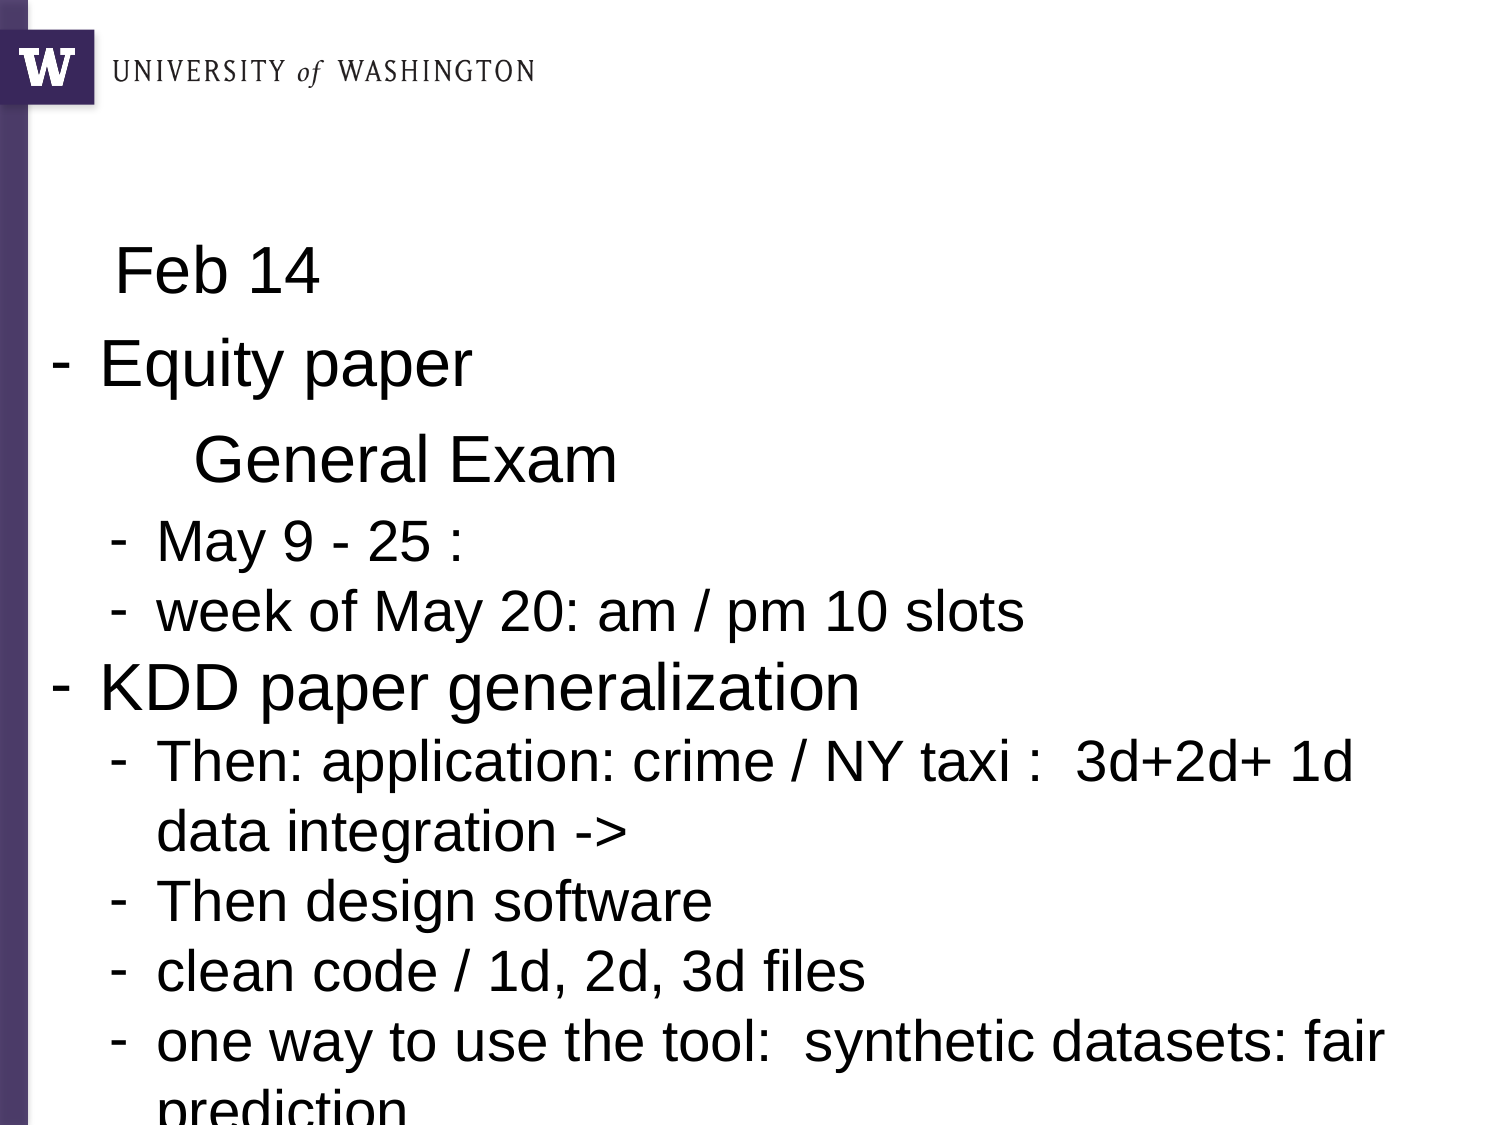

# Feb 14
Equity paper
	General Exam
May 9 - 25 :
week of May 20: am / pm 10 slots
KDD paper generalization
Then: application: crime / NY taxi :  3d+2d+ 1d data integration ->
Then design software
clean code / 1d, 2d, 3d files
one way to use the tool:  synthetic datasets: fair prediction
seq to seq  (1 week) prediction / make animations first. Project website. Create a project webpage.
adjust red/ yellow scale. Make a better map. with Seattle contour